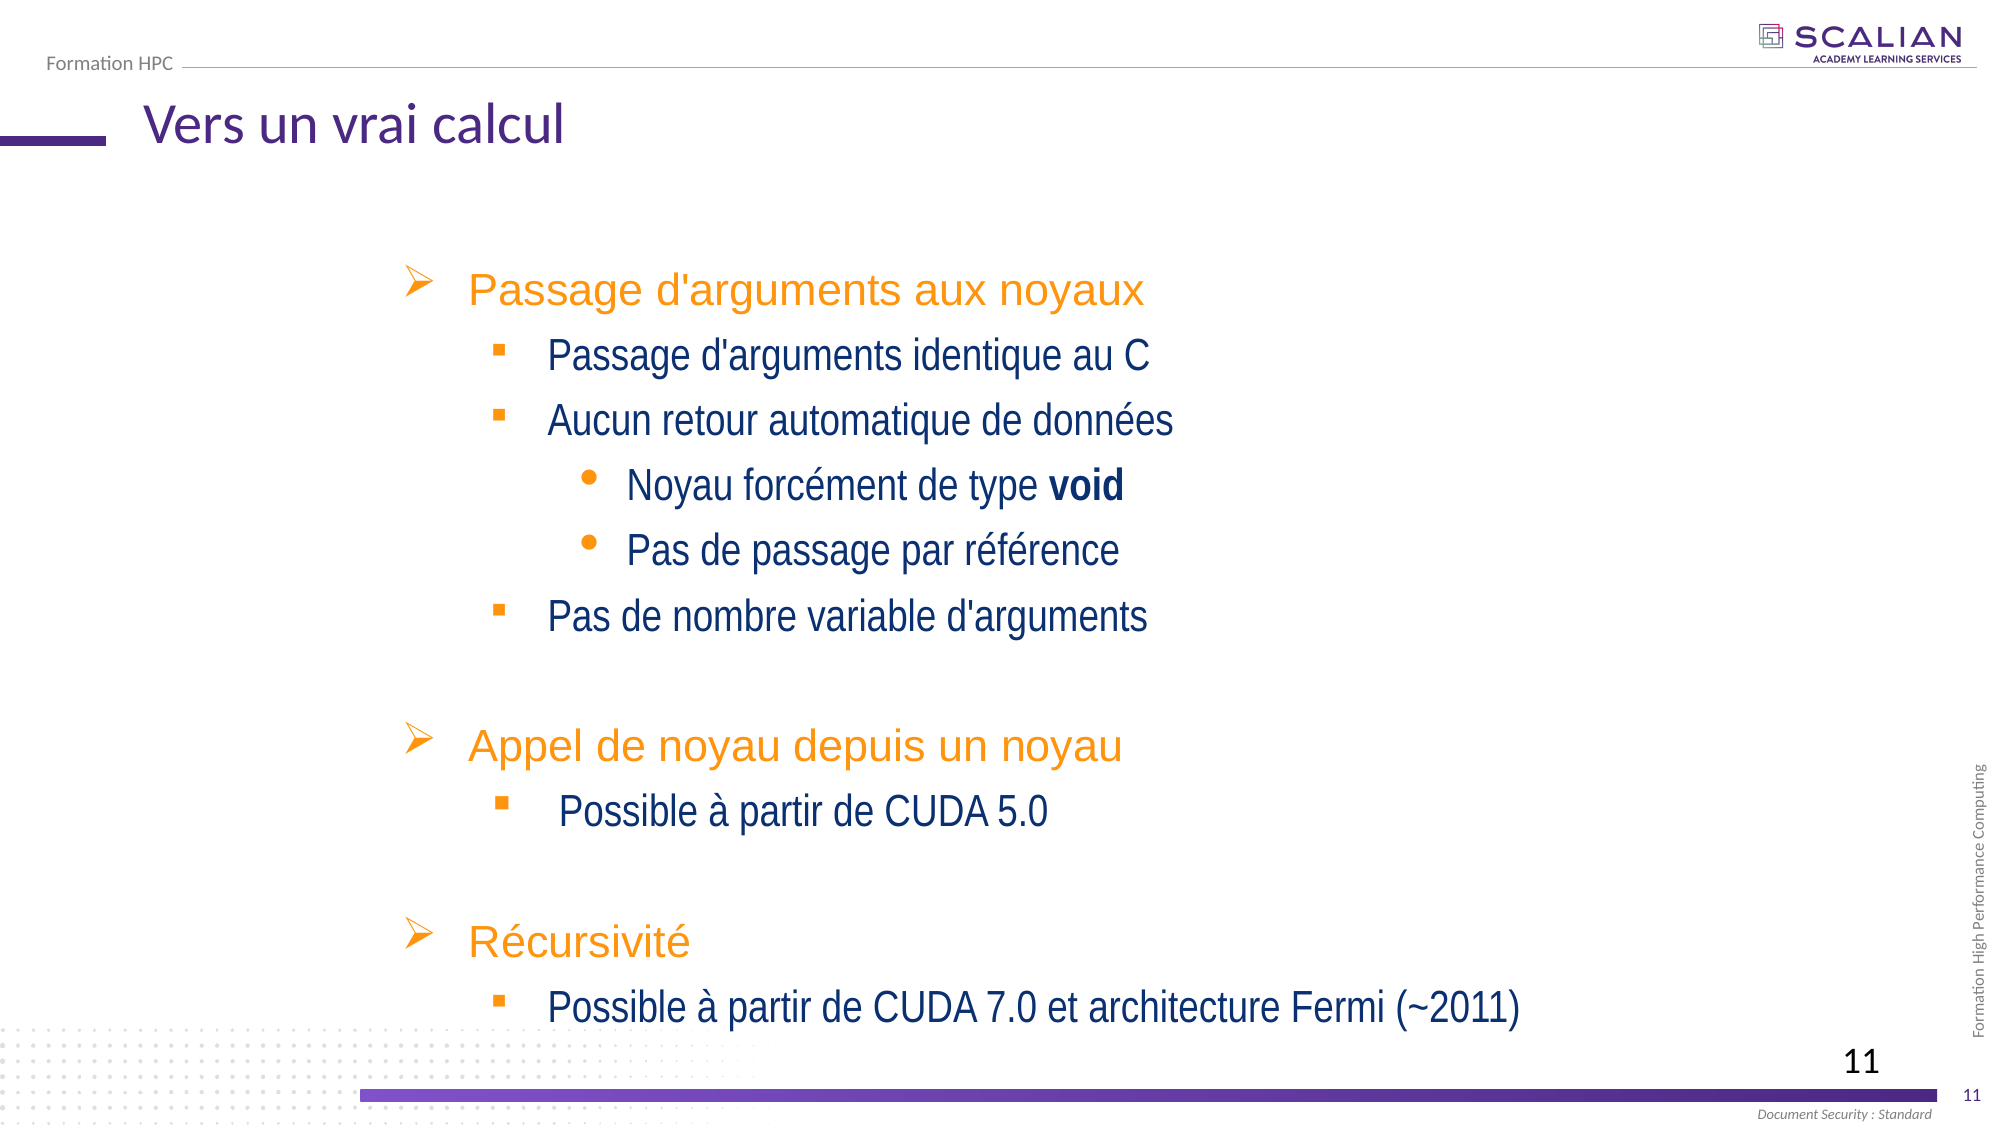

# Vers un vrai calcul

Passage d'arguments aux noyaux
Passage d'arguments identique au C
Aucun retour automatique de données
Noyau forcément de type void
Pas de passage par référence
Pas de nombre variable d'arguments

Appel de noyau depuis un noyau
Possible à partir de CUDA 5.0

Récursivité
Possible à partir de CUDA 7.0 et architecture Fermi (~2011)
11